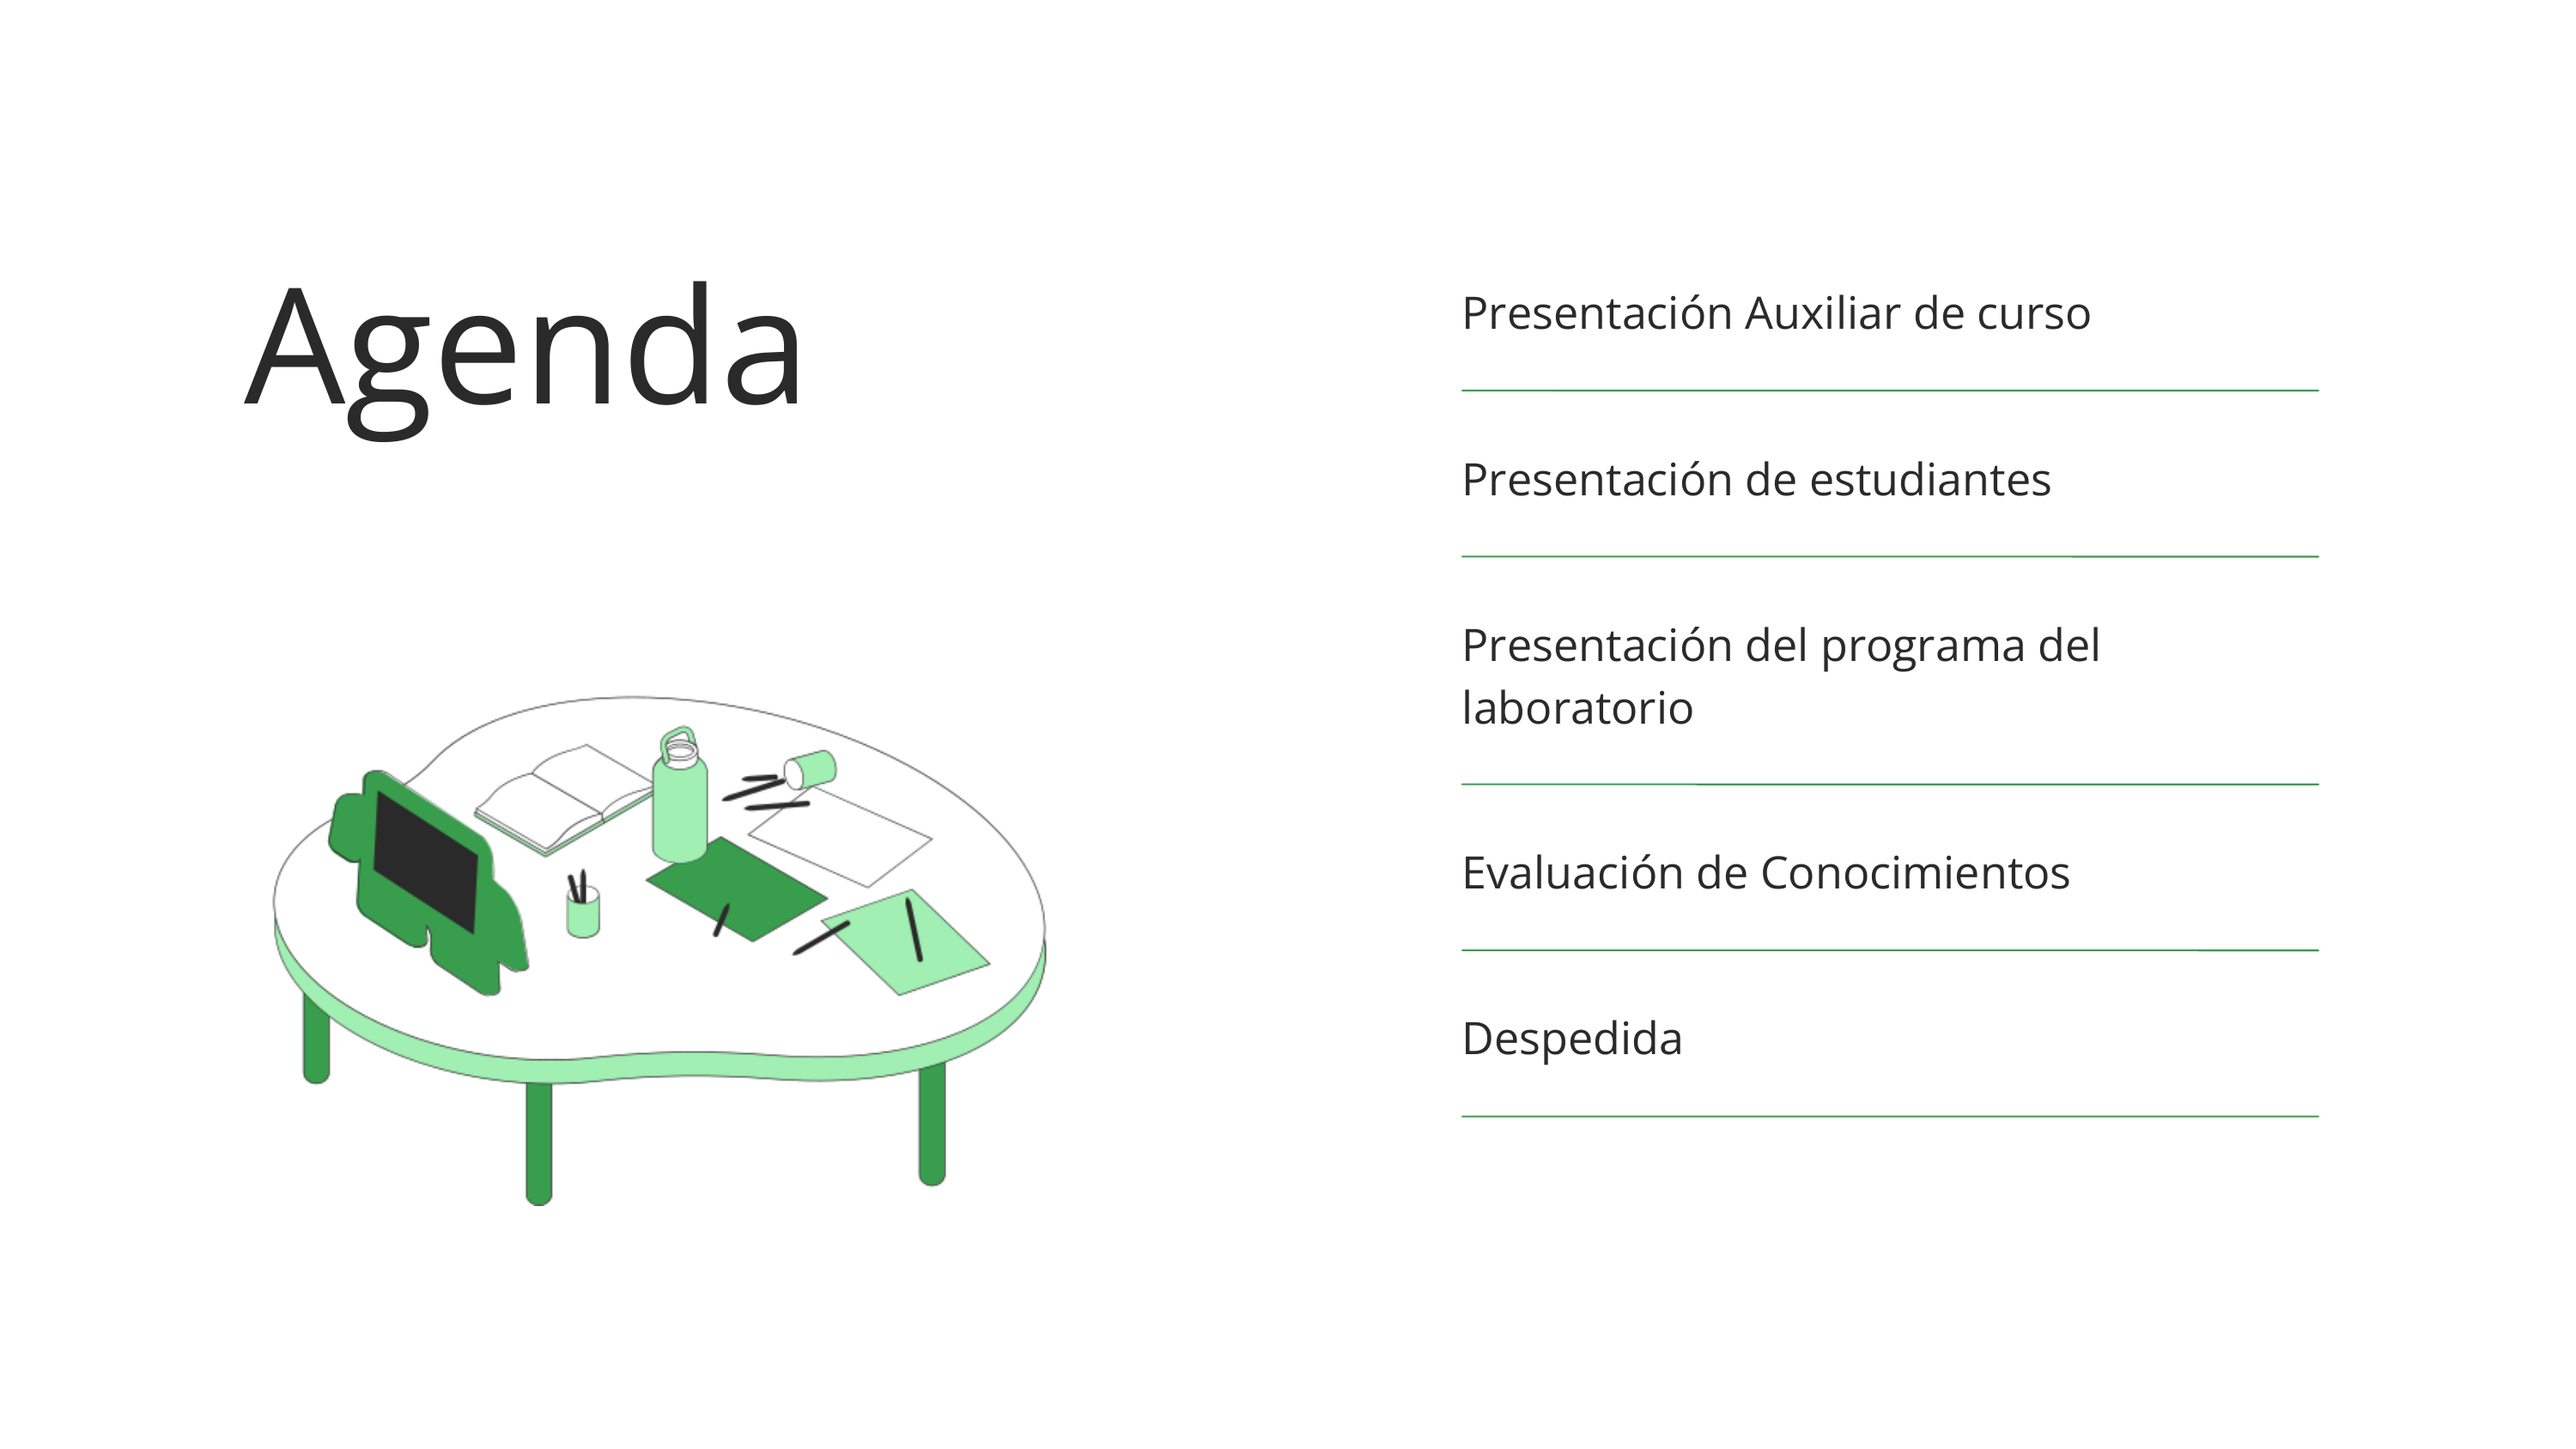

Agenda
Presentación Auxiliar de curso

Presentación de estudiantes

Presentación del programa del laboratorio

Evaluación de Conocimientos

Despedida